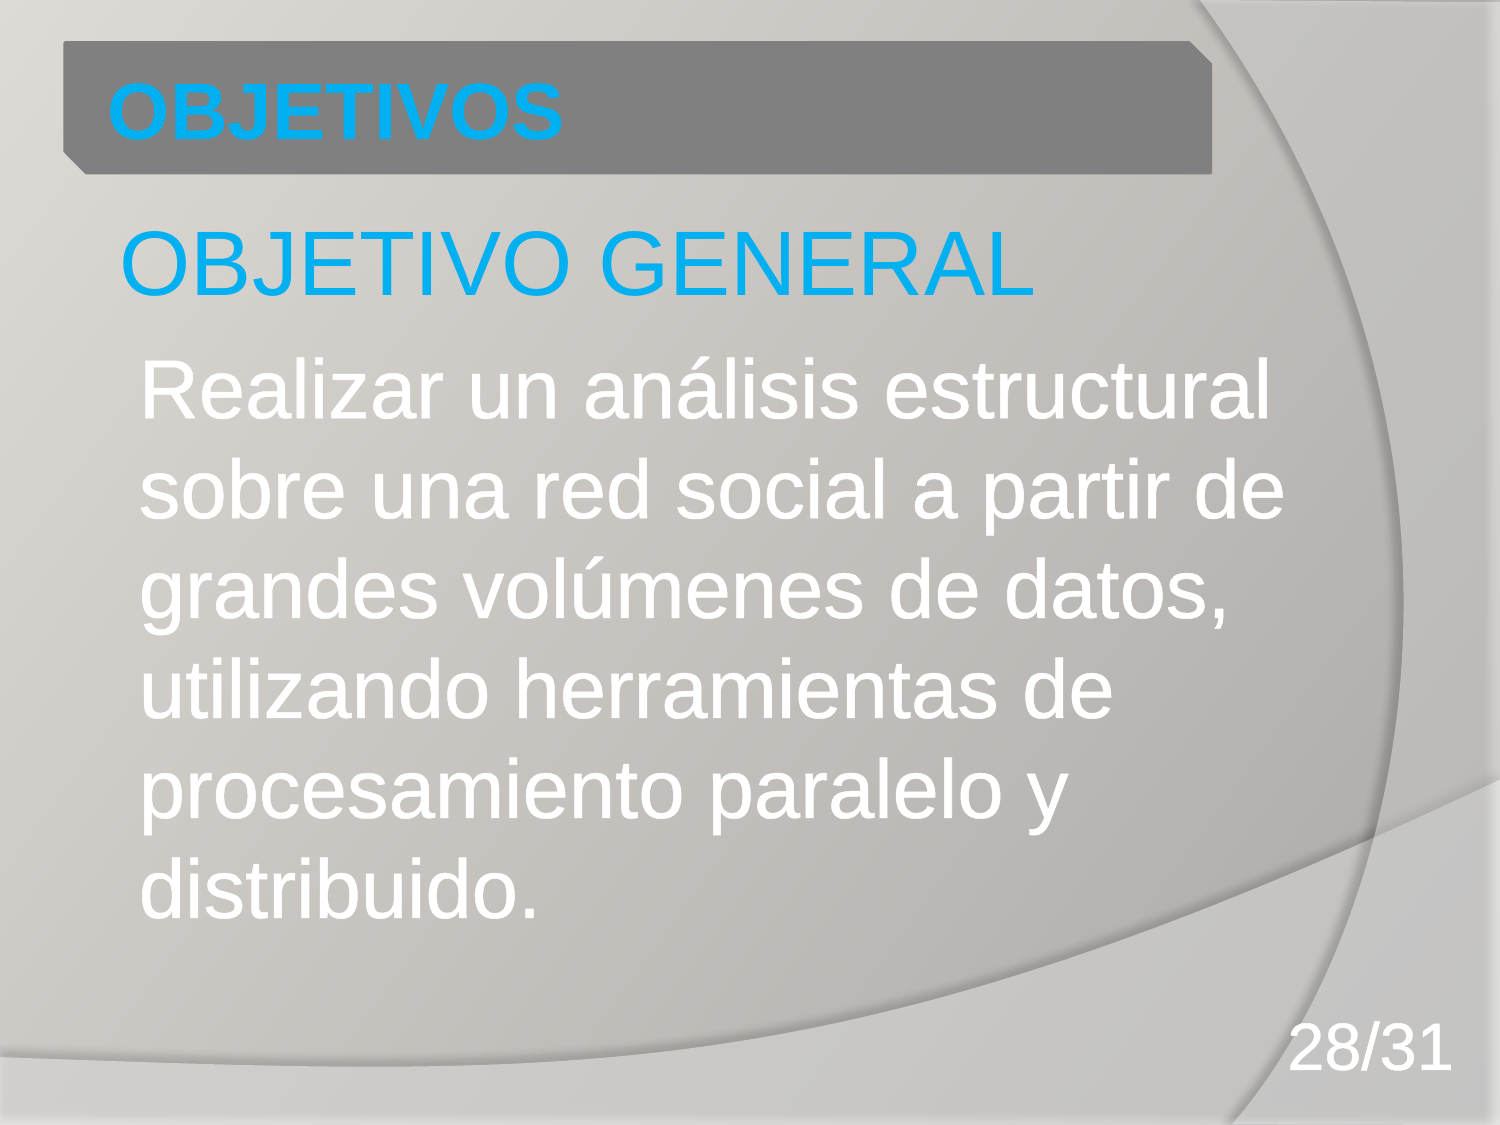

# OBJETIVOS
OBJETIVO GENERAL
Realizar un análisis estructural sobre una red social a partir de grandes volúmenes de datos, utilizando herramientas de procesamiento paralelo y distribuido.
28/31